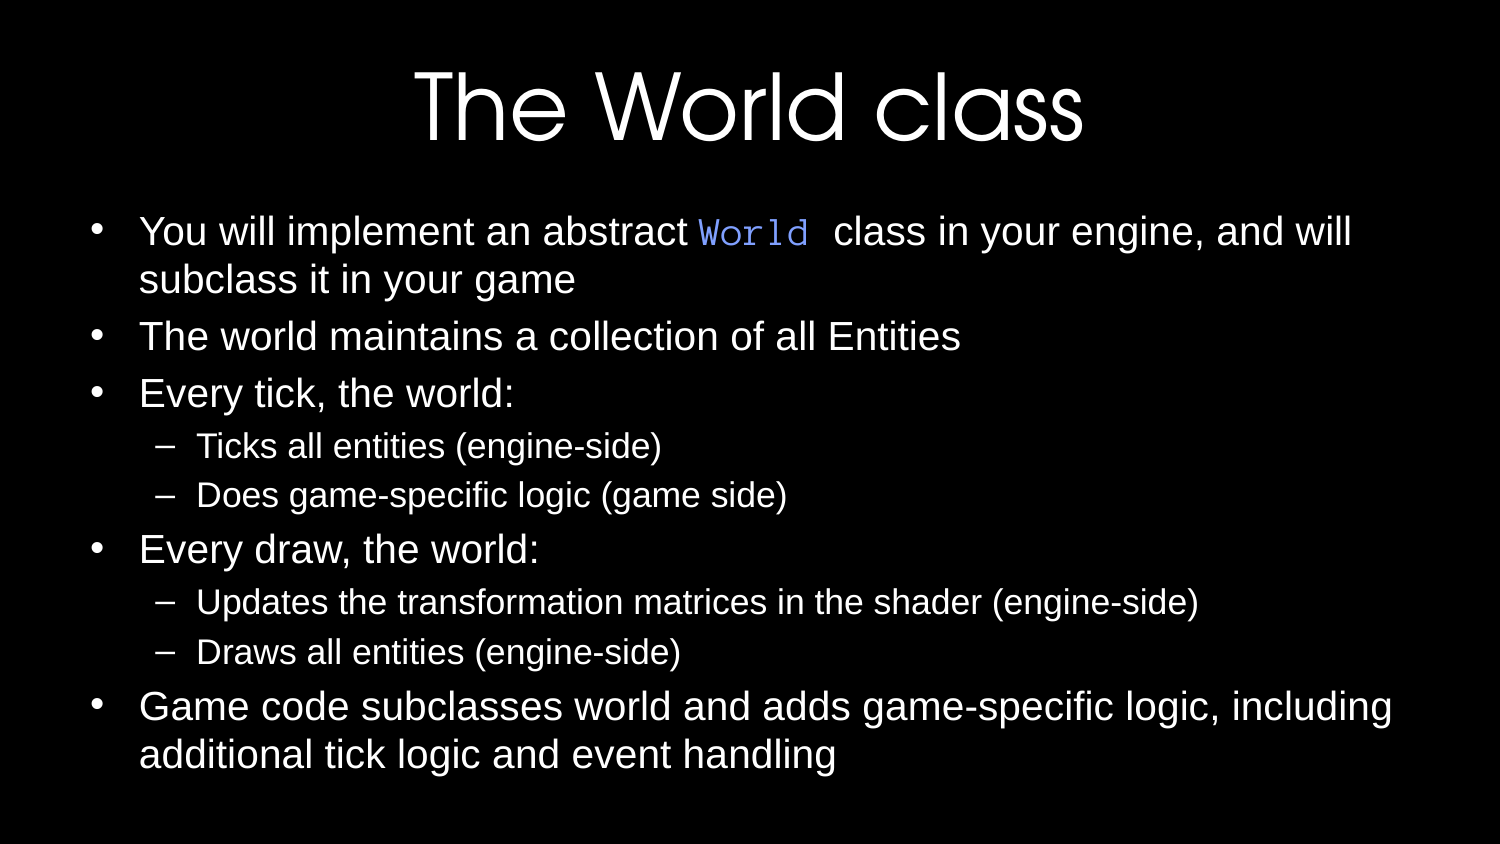

# The World class
You will implement an abstract World class in your engine, and will subclass it in your game
The world maintains a collection of all Entities
Every tick, the world:
Ticks all entities (engine-side)
Does game-specific logic (game side)
Every draw, the world:
Updates the transformation matrices in the shader (engine-side)
Draws all entities (engine-side)
Game code subclasses world and adds game-specific logic, including additional tick logic and event handling